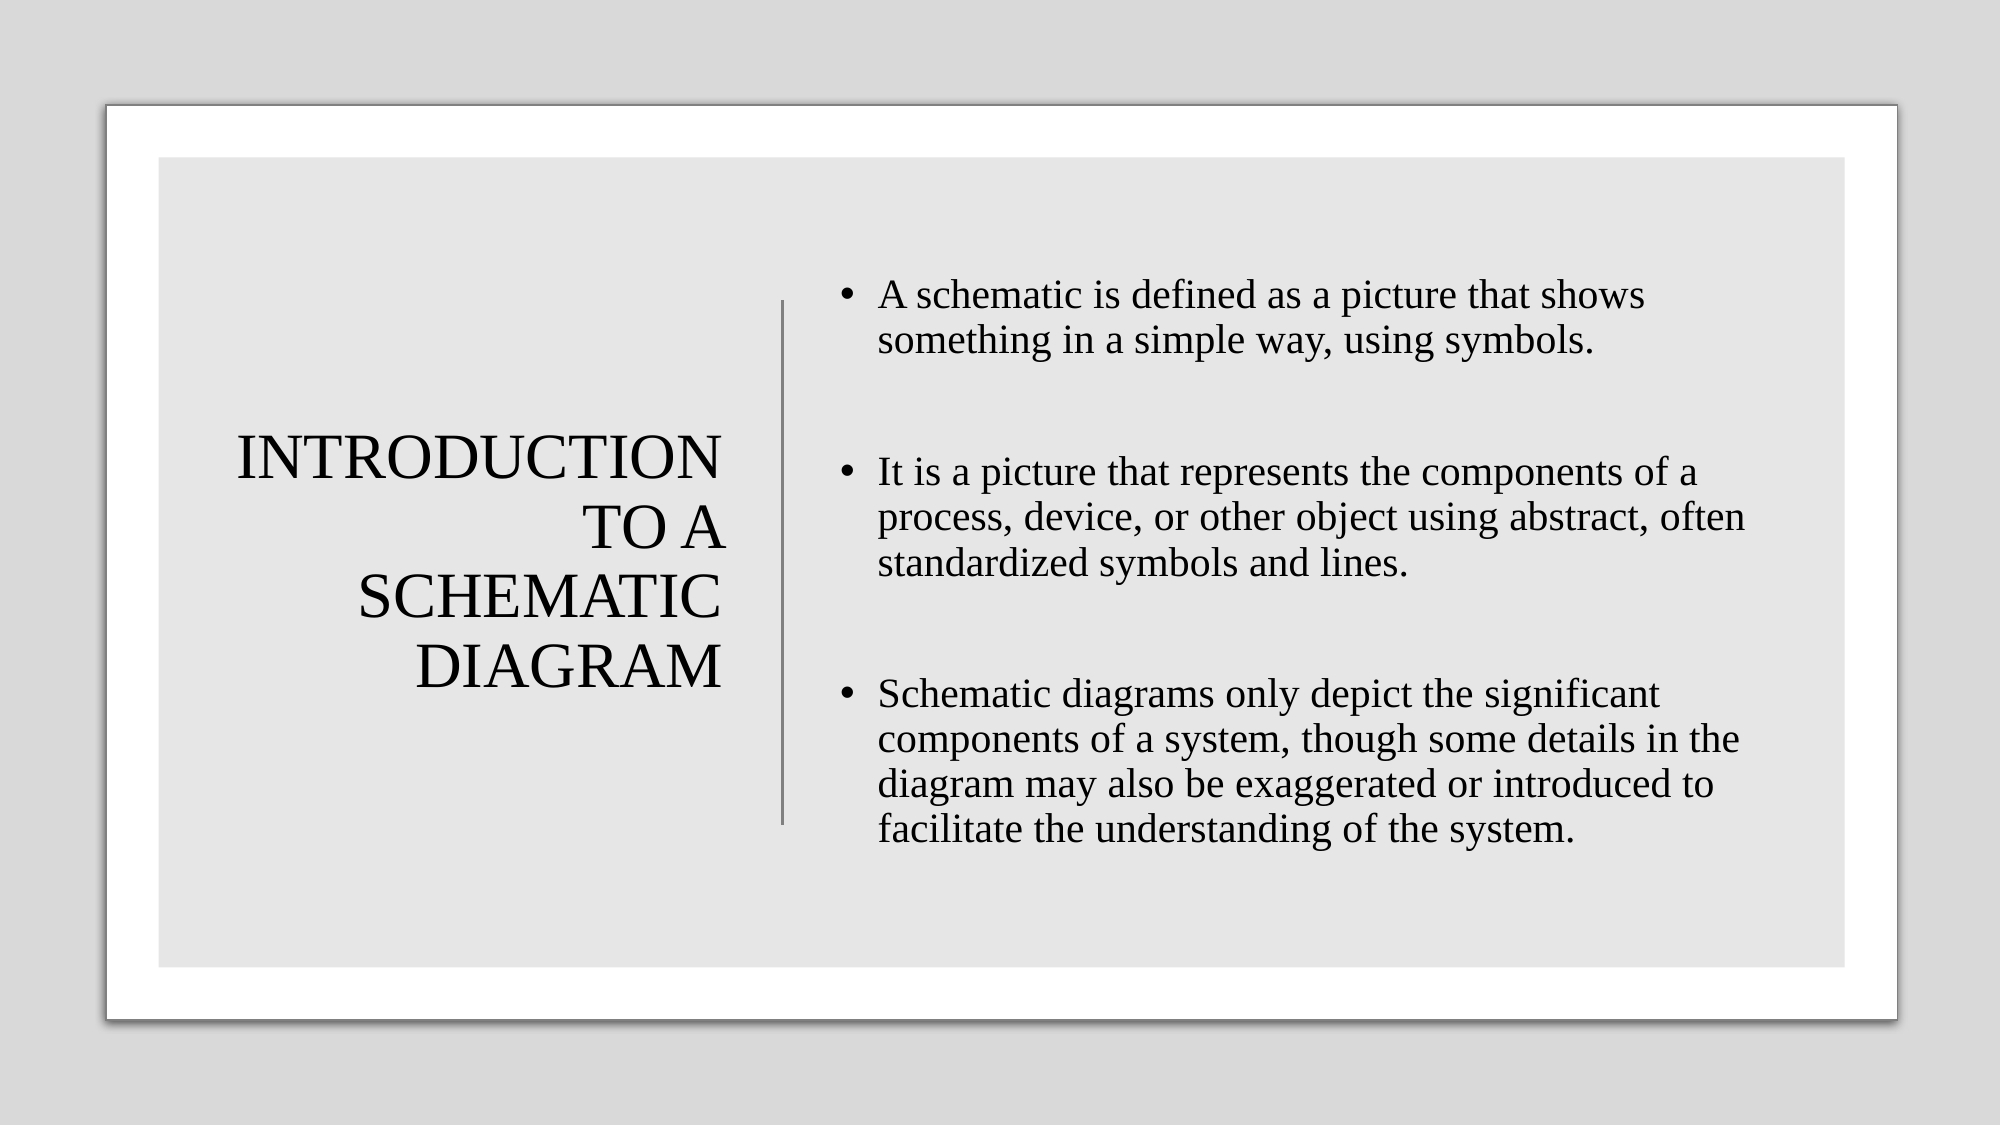

# INTRODUCTION TO A SCHEMATIC DIAGRAM
A schematic is defined as a picture that shows something in a simple way, using symbols.

It is a picture that represents the components of a process, device, or other object using abstract, often standardized symbols and lines.

Schematic diagrams only depict the significant components of a system, though some details in the diagram may also be exaggerated or introduced to facilitate the understanding of the system.